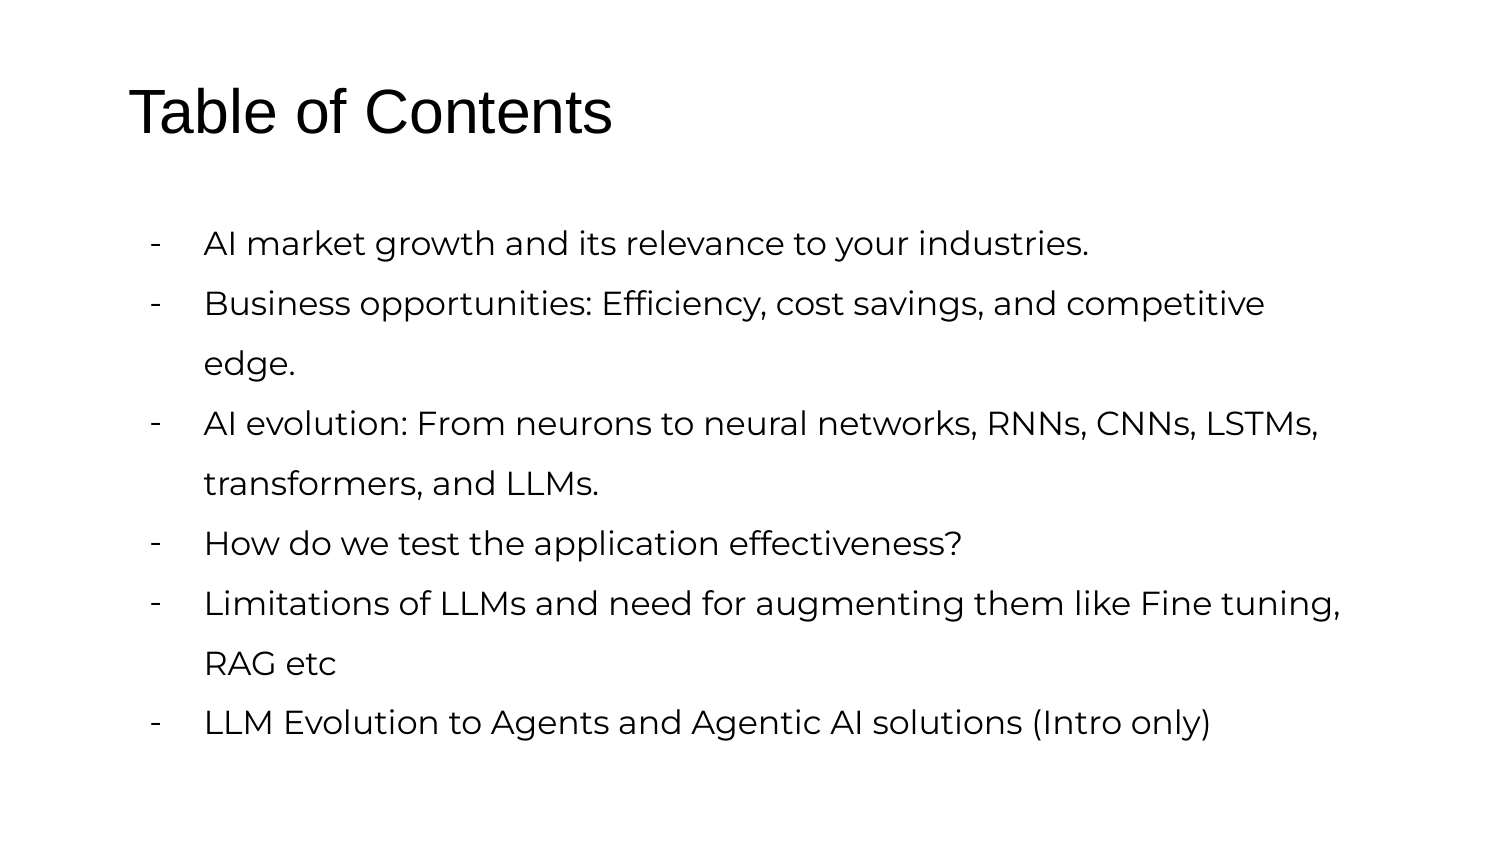

Table of Contents

AI market growth and its relevance to your industries.
Business opportunities: Efficiency, cost savings, and competitive edge.
AI evolution: From neurons to neural networks, RNNs, CNNs, LSTMs, transformers, and LLMs.
How do we test the application effectiveness?
Limitations of LLMs and need for augmenting them like Fine tuning, RAG etc
LLM Evolution to Agents and Agentic AI solutions (Intro only)